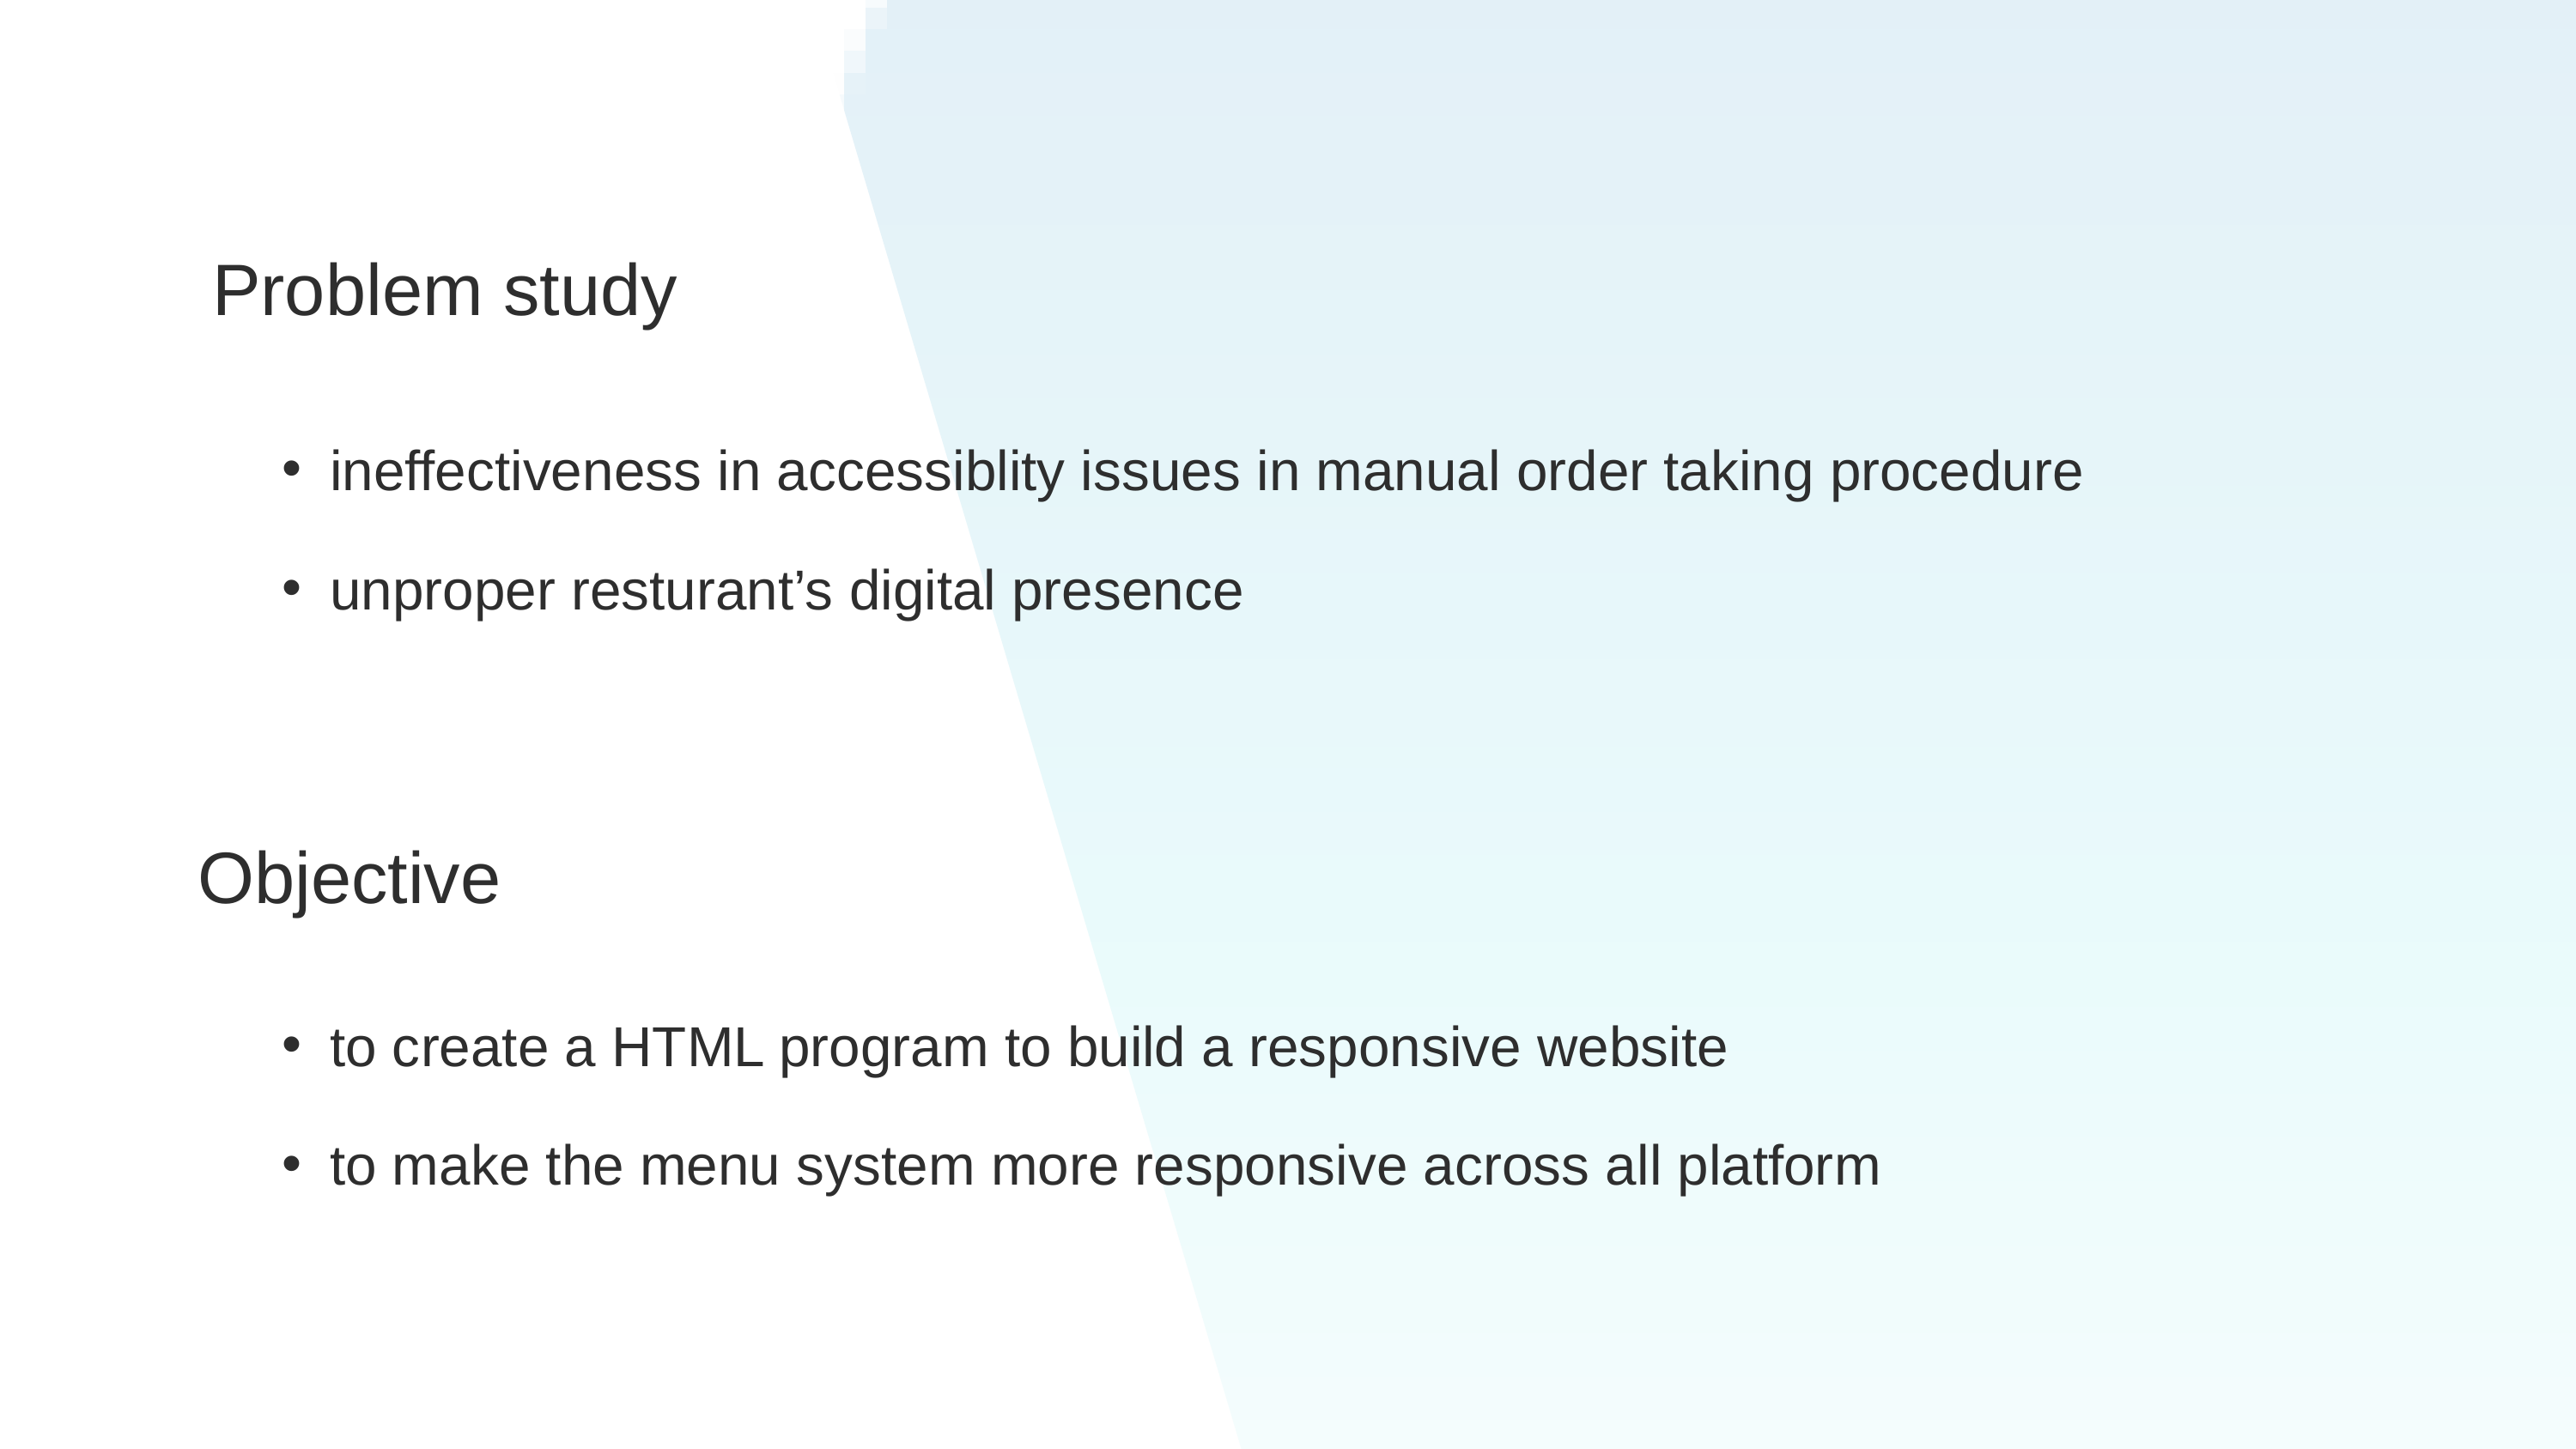

Problem study
ineffectiveness in accessiblity issues in manual order taking procedure
unproper resturant’s digital presence
Objective
to create a HTML program to build a responsive website
to make the menu system more responsive across all platform